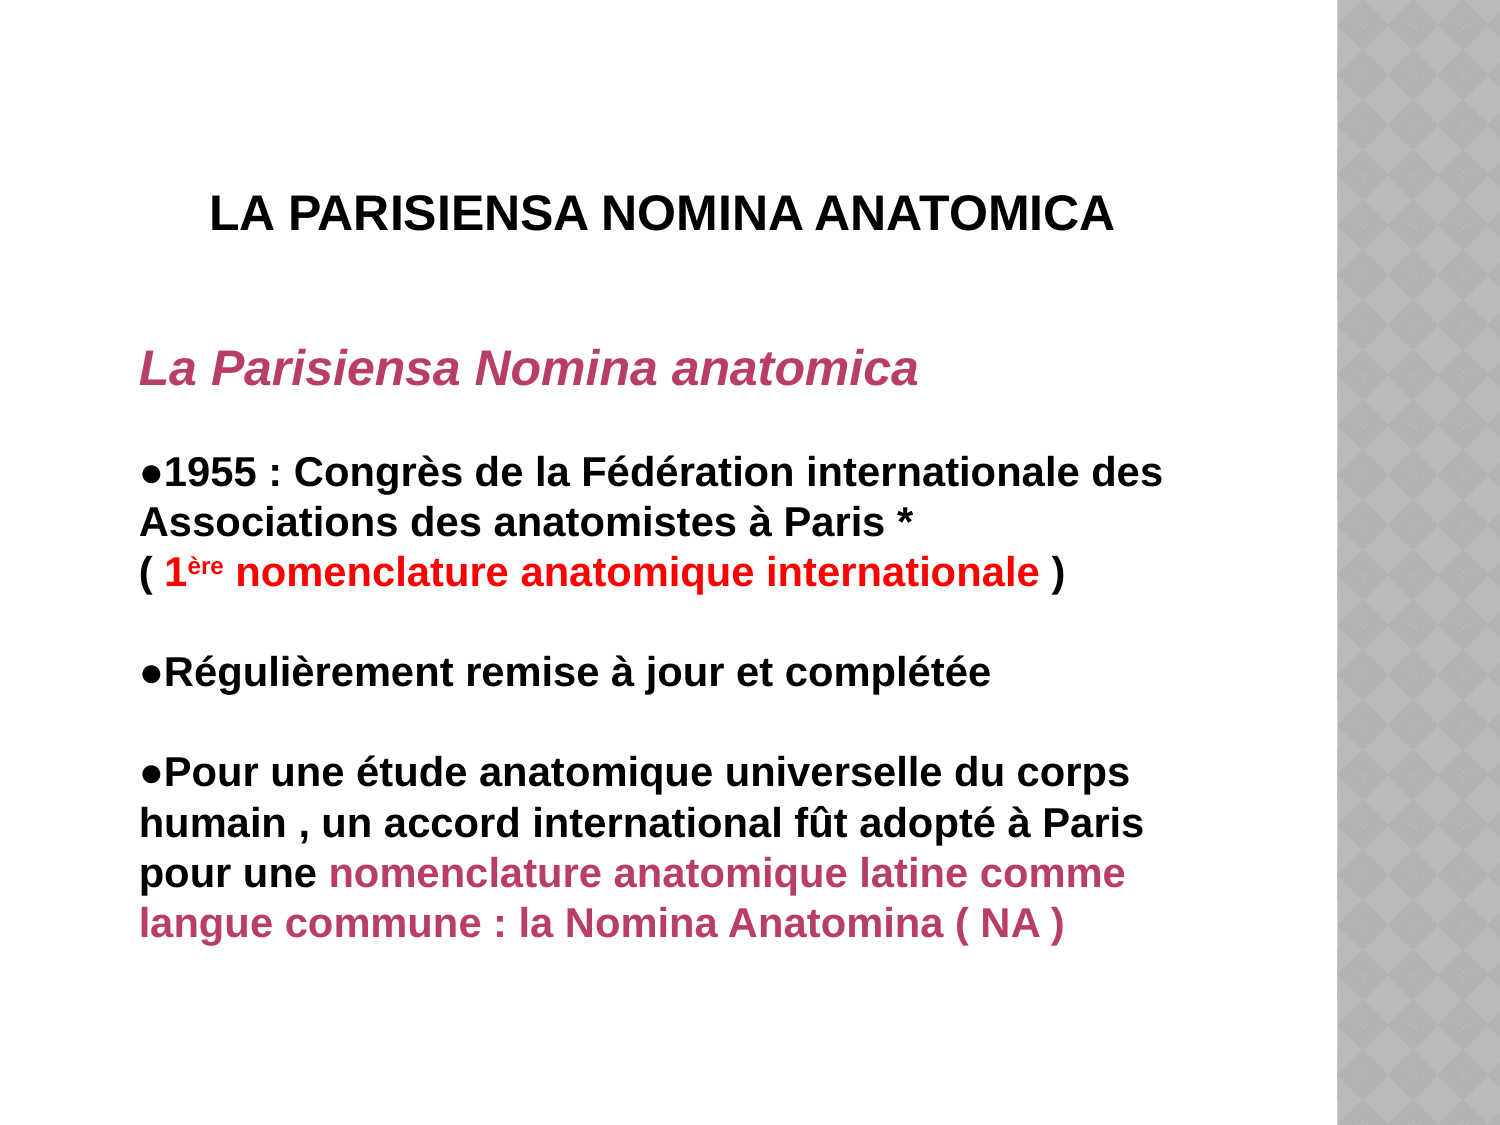

# La Parisiensa nomina Anatomica
La Parisiensa Nomina anatomica

●1955 : Congrès de la Fédération internationale des Associations des anatomistes à Paris *                              ( 1ère nomenclature anatomique internationale )

●Régulièrement remise à jour et complétée

●Pour une étude anatomique universelle du corps humain , un accord international fût adopté à Paris  pour une nomenclature anatomique latine comme langue commune : la Nomina Anatomina ( NA )